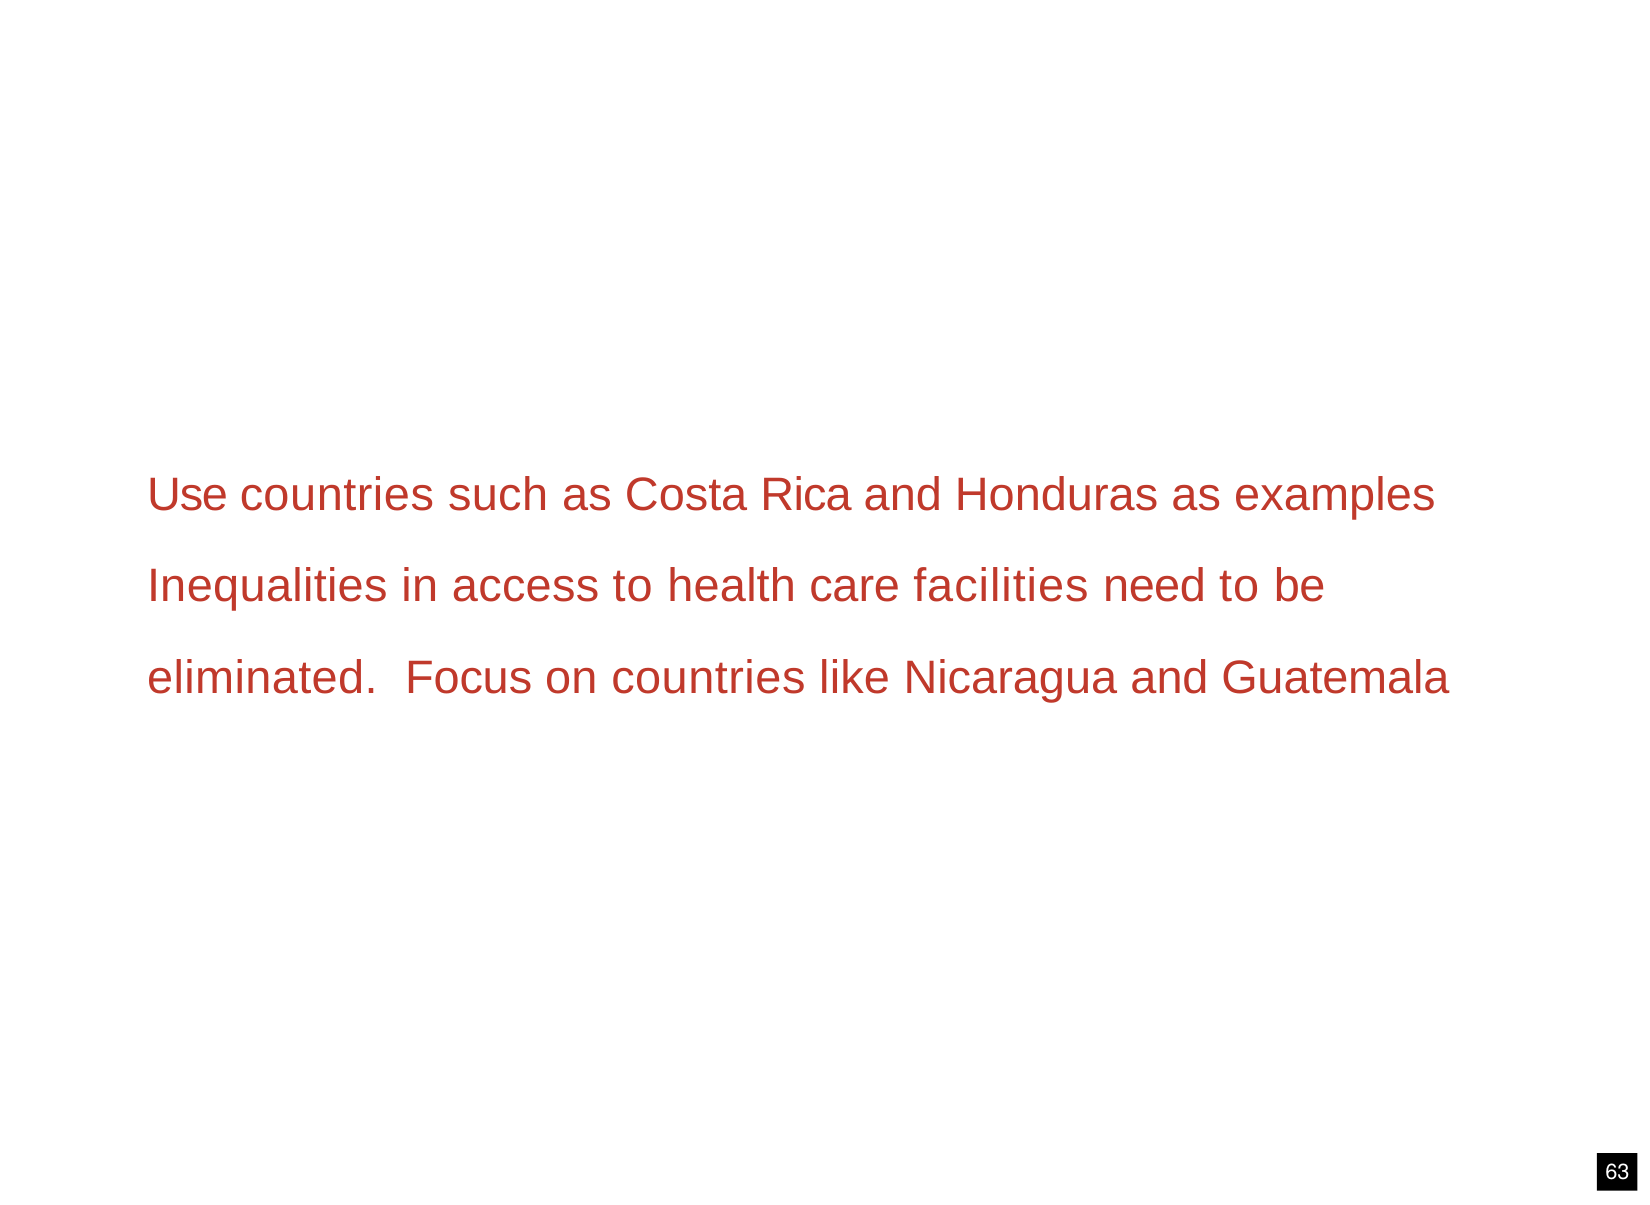

# Use countries such as Costa Rica and Honduras as examples  Inequalities in access to health care facilities need to be eliminated.  Focus on countries like Nicaragua and Guatemala
63